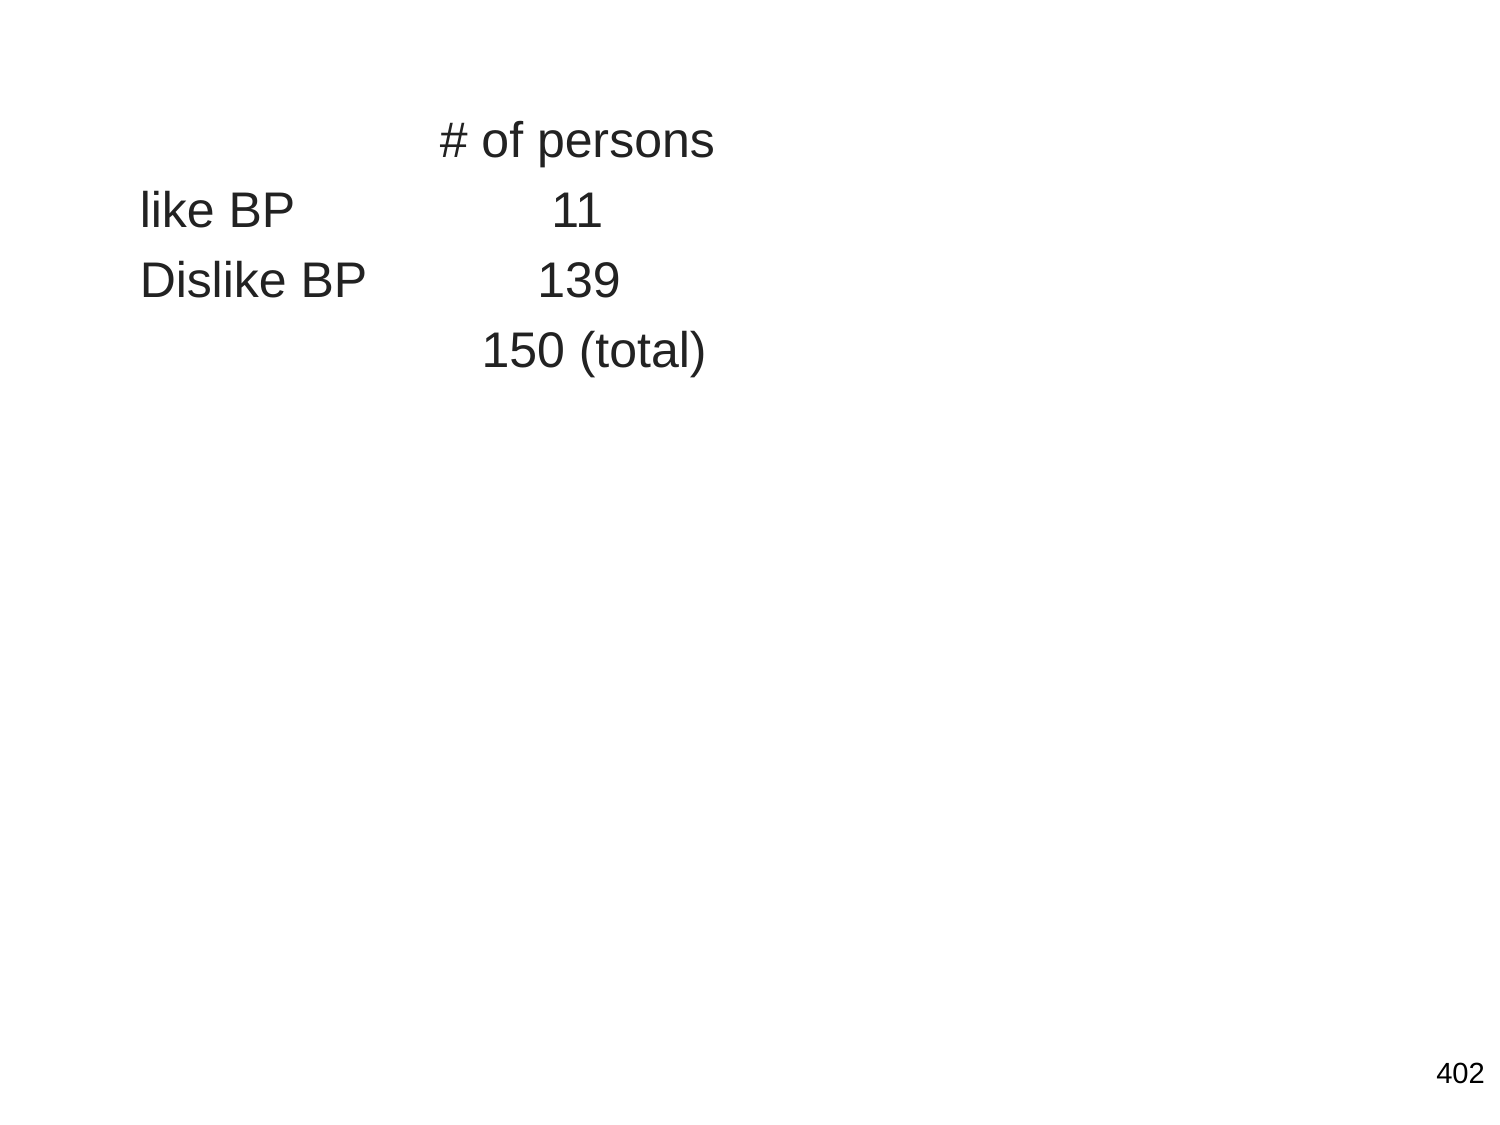

# of persons
like BP 	        11
Dislike BP  	       139
		   150 (total)
402